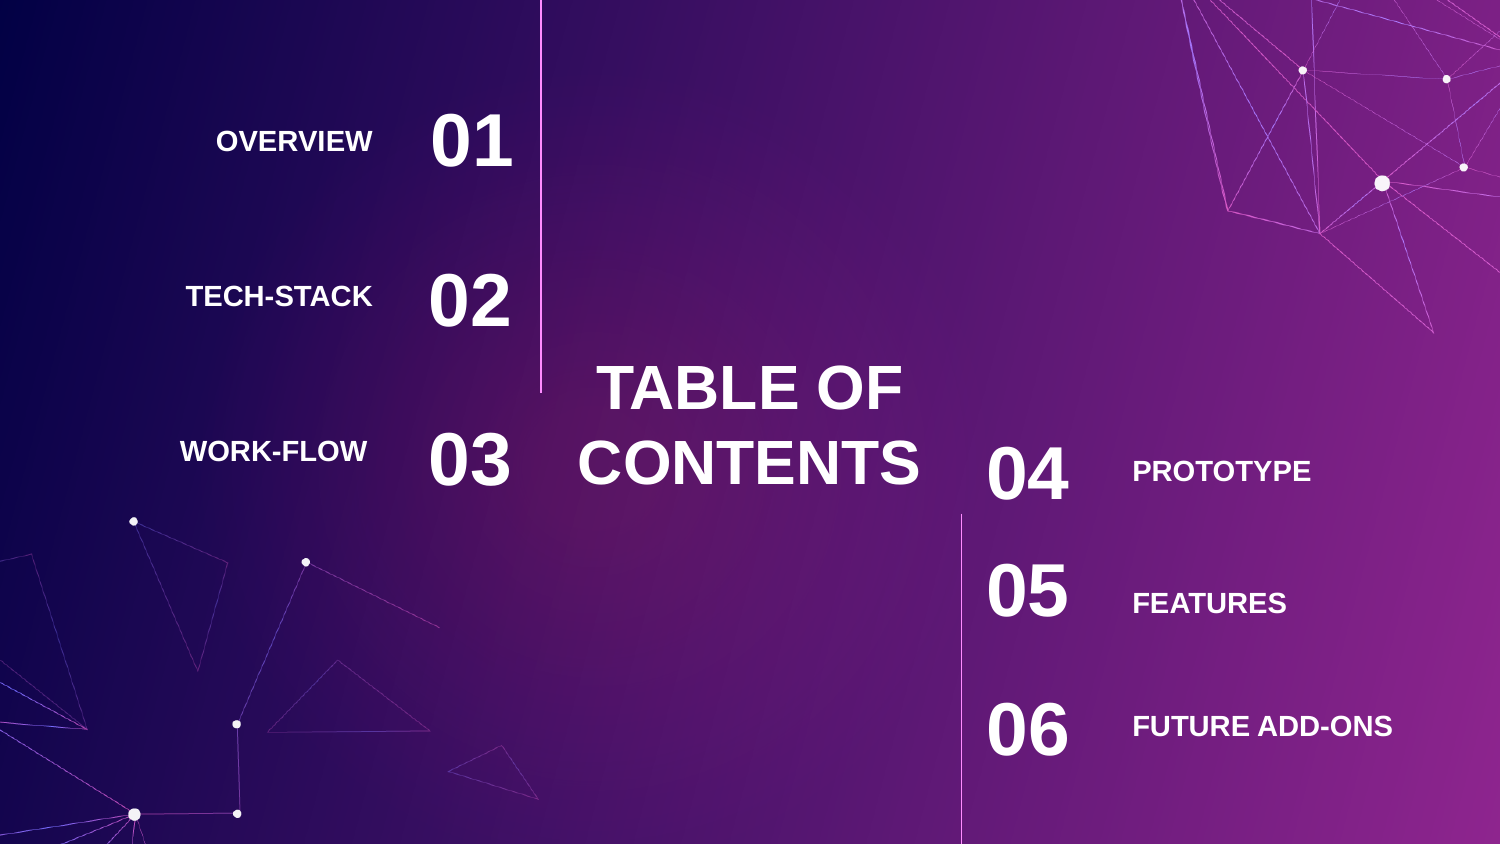

01
OVERVIEW
02
TECH-STACK
# TABLE OF CONTENTS
03
WORK-FLOW
04
PROTOTYPE
05
FEATURES
06
FUTURE ADD-ONS